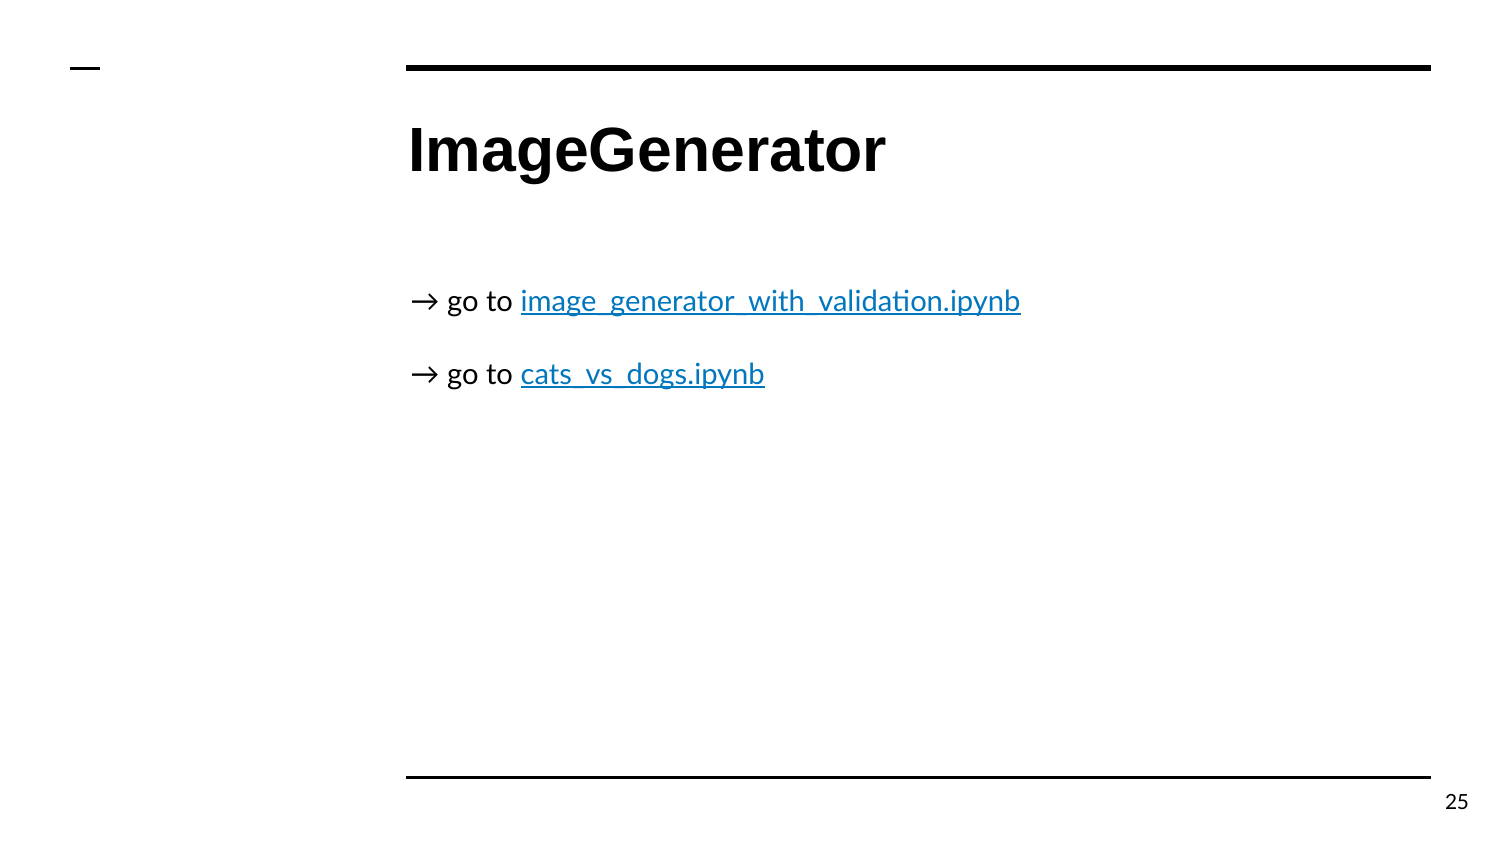

# ImageGenerator
→ go to image_generator_with_validation.ipynb
→ go to cats_vs_dogs.ipynb
25